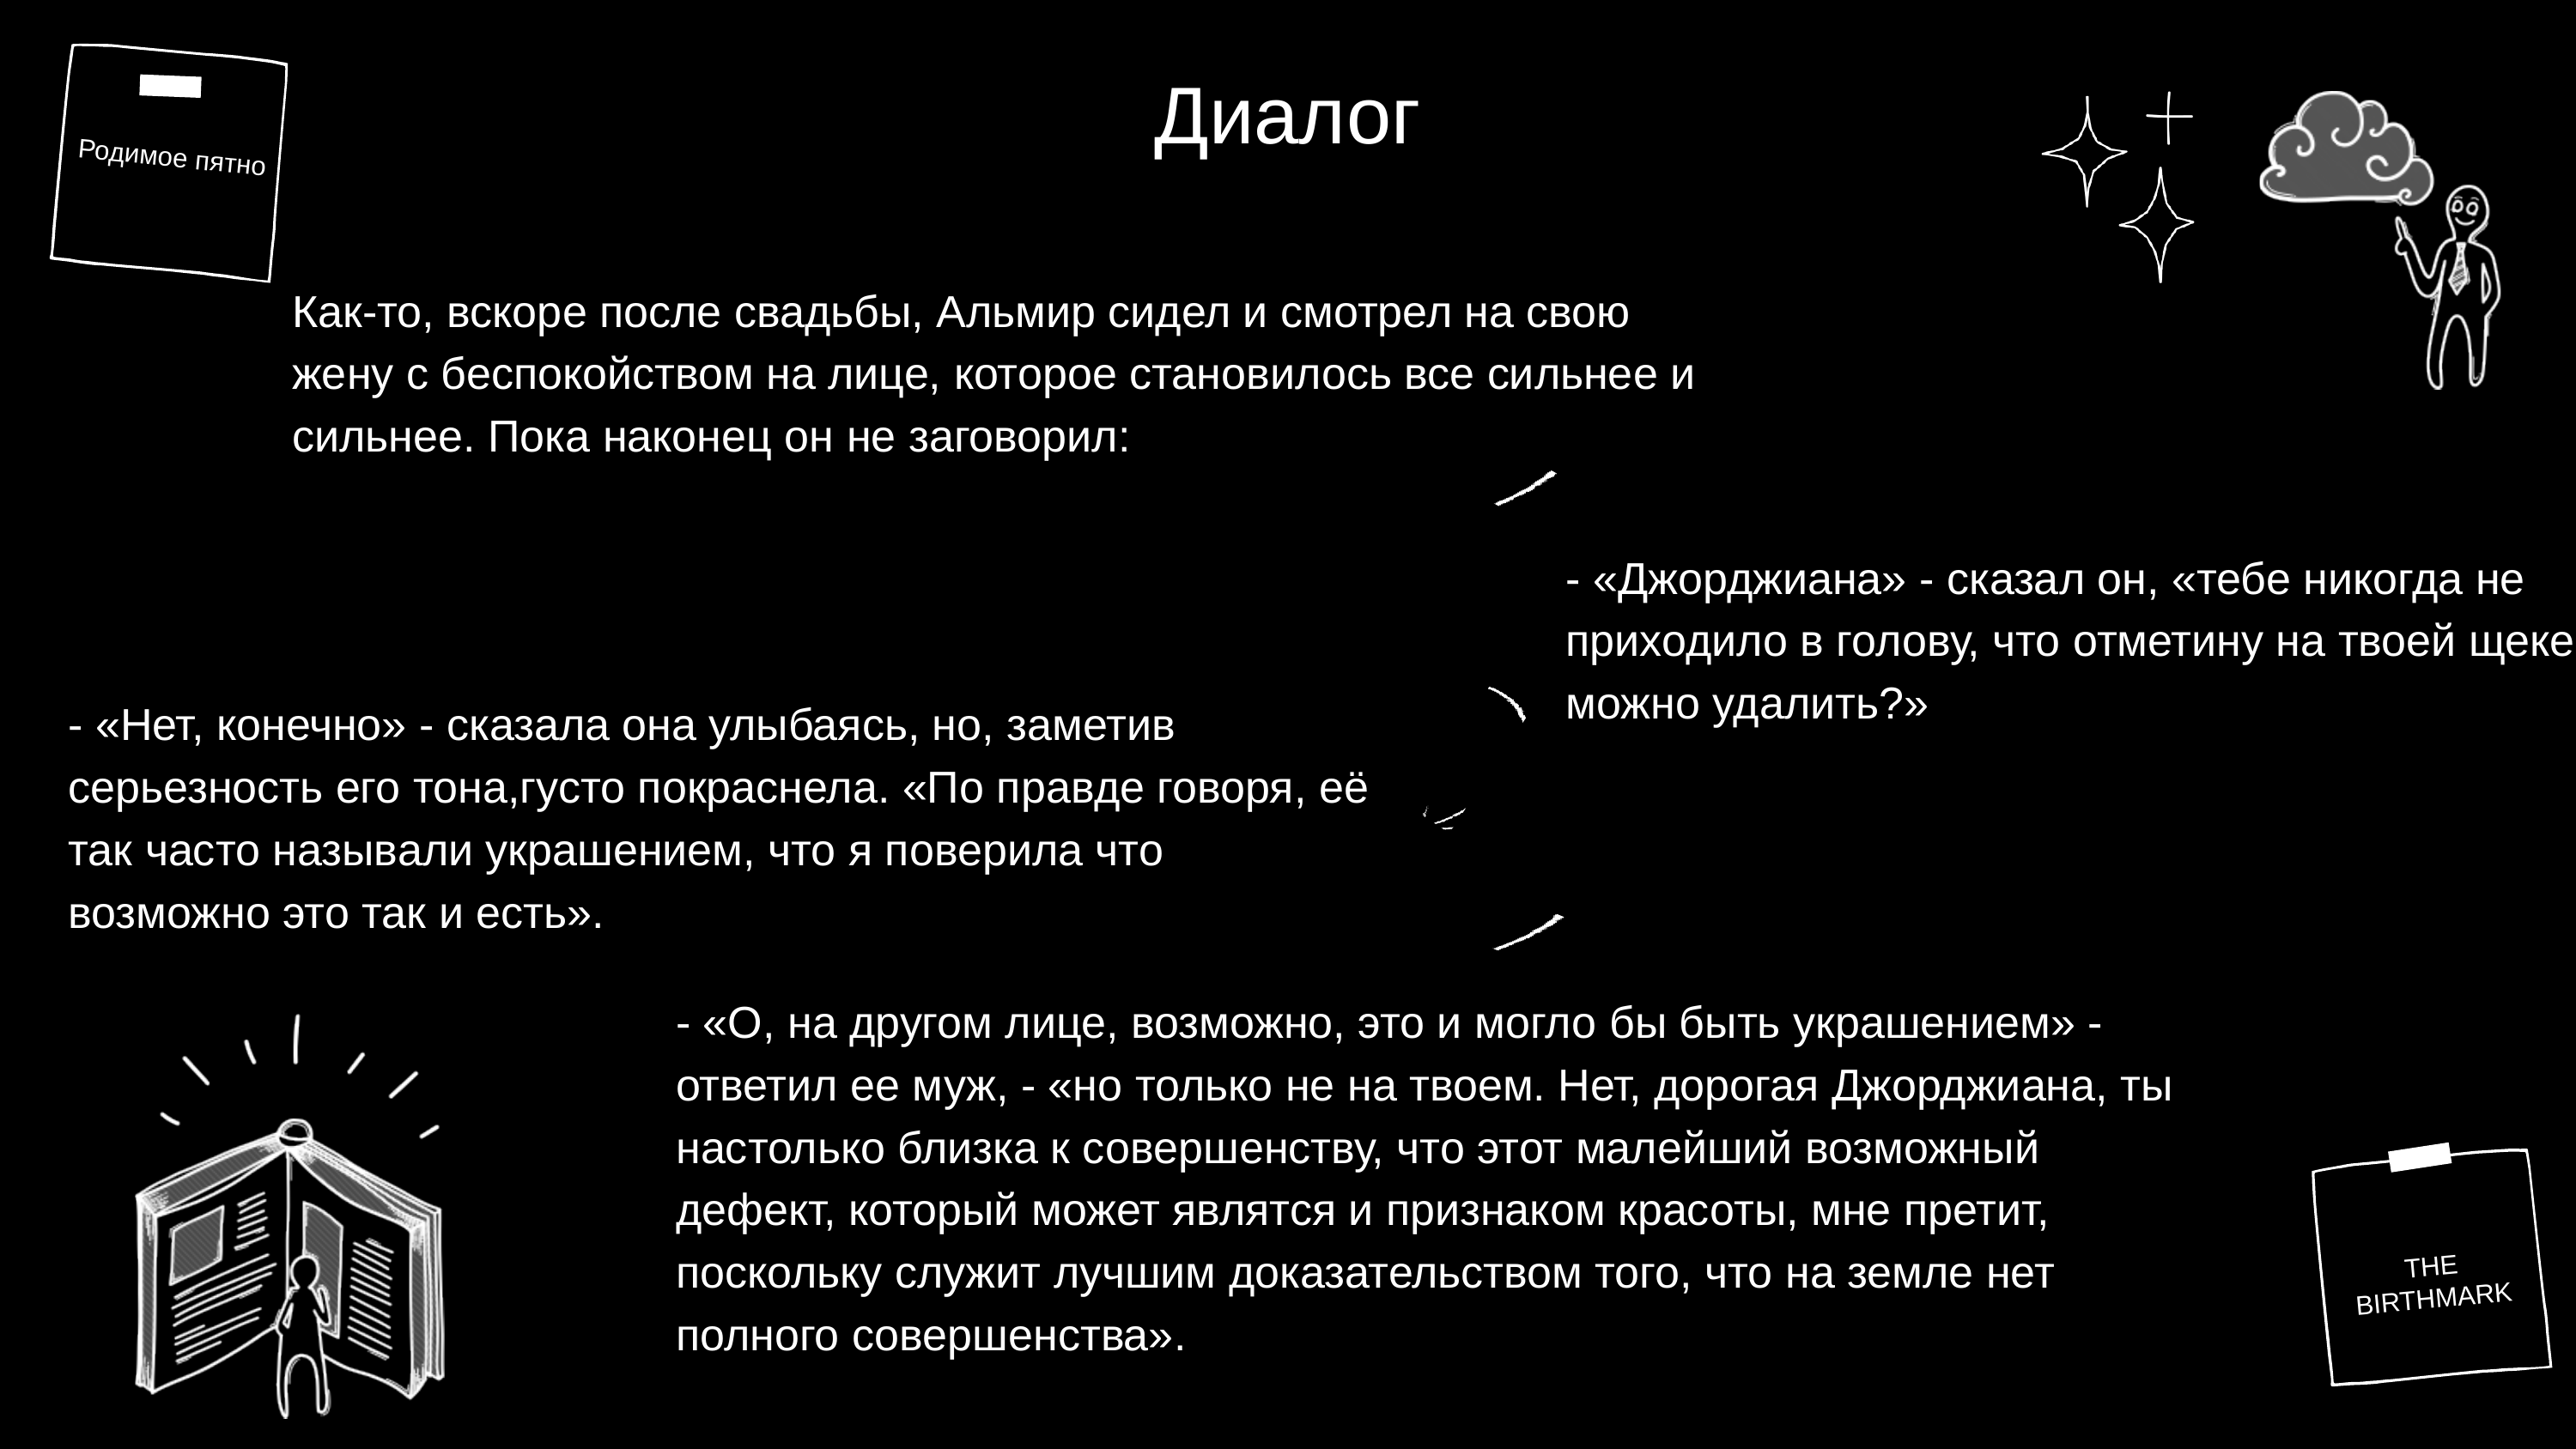

Диалог

Родимое пятно
Как-то, вскоре после свадьбы, Альмир сидел и смотрел на свою жену с беспокойством на лице, которое становилось все сильнее и сильнее. Пока наконец он не заговорил:

- «Джорджиана» - сказал он, «тебе никогда не приходило в голову, что отметину на твоей щеке можно удалить?»

- «Нет, конечно» - сказала она улыбаясь, но, заметив серьезность его тона,густо покраснела. «По правде говоря, её так часто называли украшением, что я поверила что возможно это так и есть».

- «О, на другом лице, возможно, это и могло бы быть украшением» - ответил ее муж, - «но только не на твоем. Нет, дорогая Джорджиана, ты настолько близка к совершенству, что этот малейший возможный дефект, который может являтся и признаком красоты, мне претит, поскольку служит лучшим доказательством того, что на земле нет полного совершенства».

THE BIRTHMARK